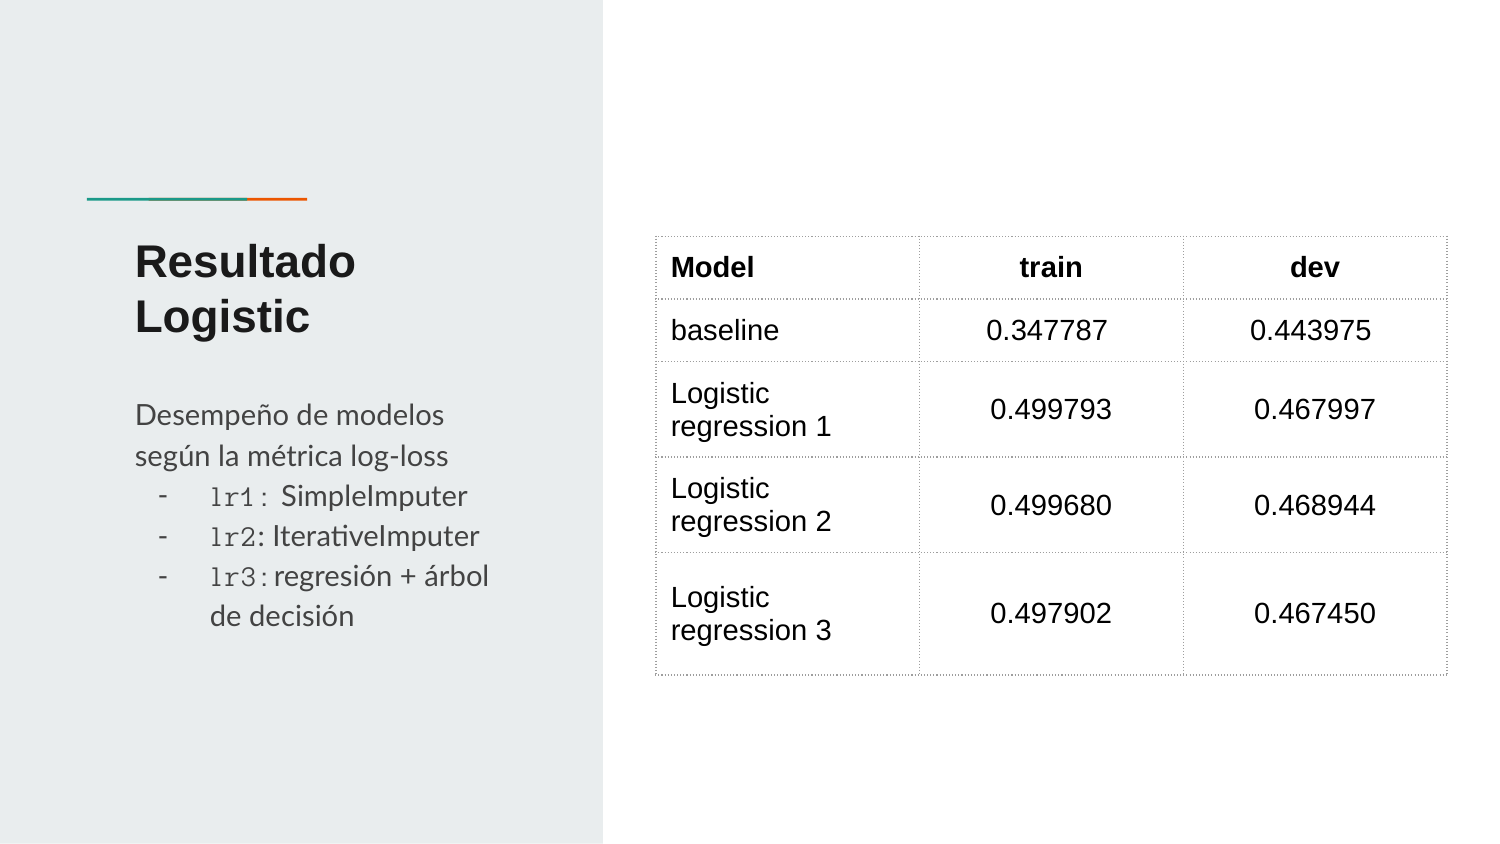

# Resultado
Logistic
| Model | train | dev |
| --- | --- | --- |
| baseline | 0.347787 | 0.443975 |
| Logistic regression 1 | 0.499793 | 0.467997 |
| Logistic regression 2 | 0.499680 | 0.468944 |
| Logistic regression 3 | 0.497902 | 0.467450 |
Desempeño de modelos según la métrica log-loss
lr1: SimpleImputer
lr2: IterativeImputer
lr3:regresión + árbol de decisión